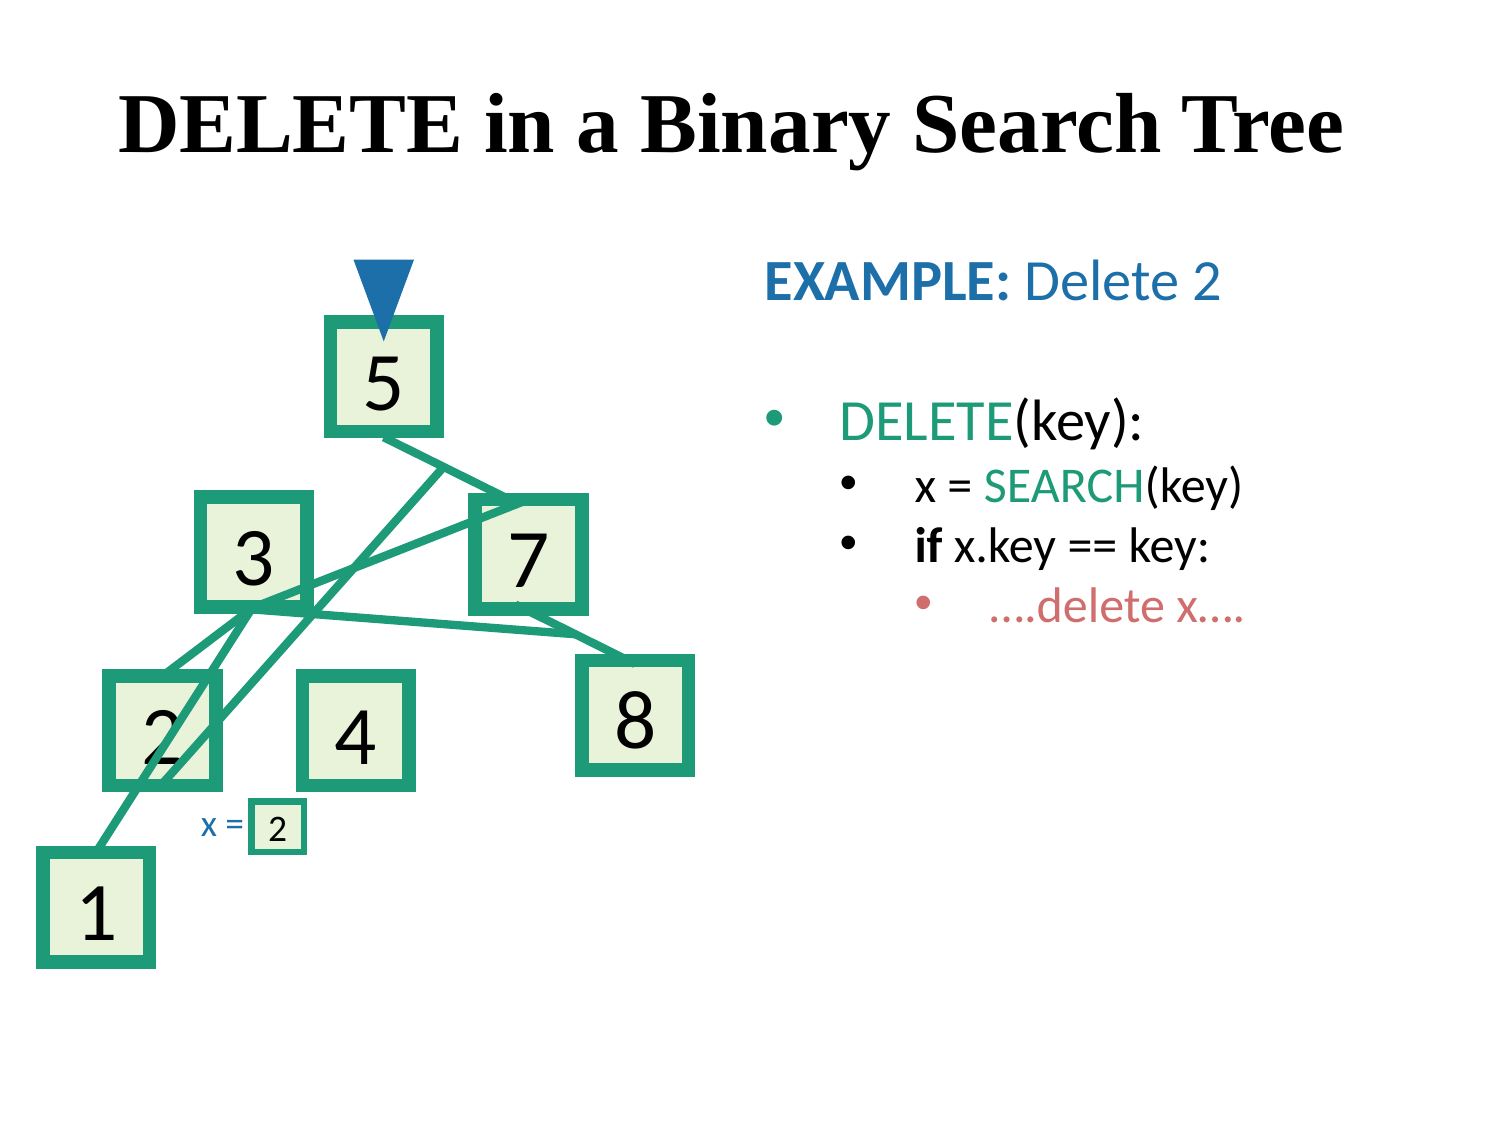

# DELETE in a Binary Search Tree
EXAMPLE: Delete 2

DELETE(key):
x = SEARCH(key)
if x.key == key:
….delete x….

5
3
7
8
2
4
x =
2
1